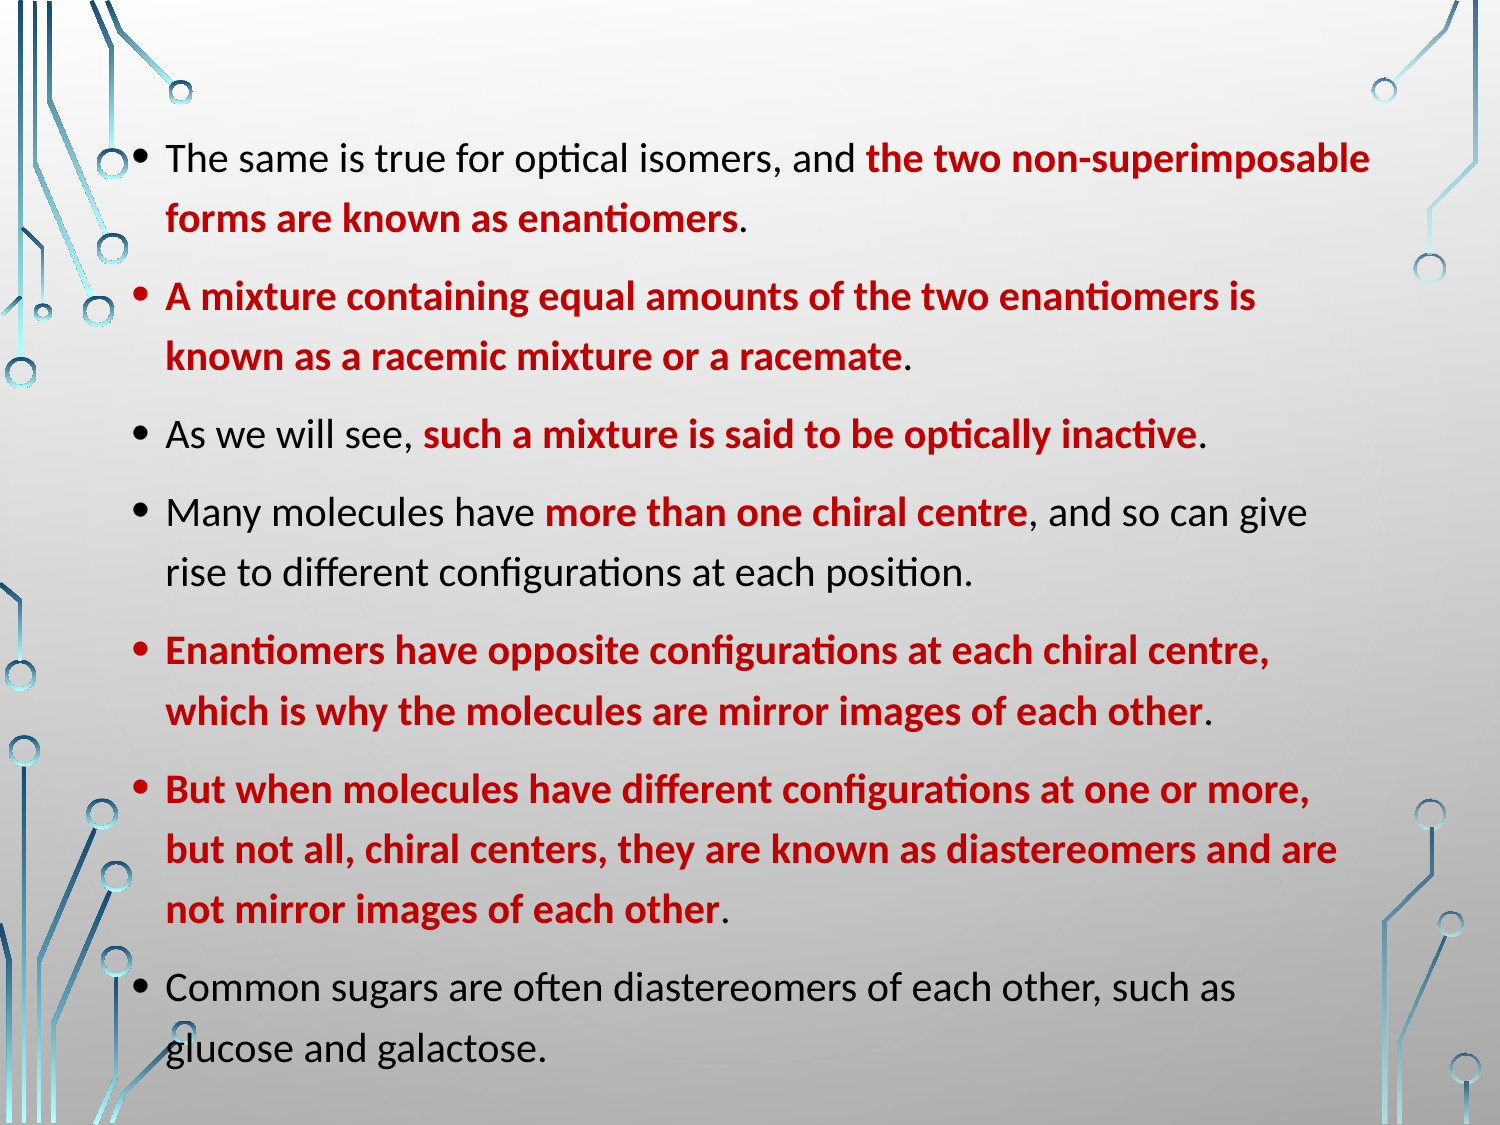

The same is true for optical isomers, and the two non-superimposable forms are known as enantiomers.
A mixture containing equal amounts of the two enantiomers is known as a racemic mixture or a racemate.
As we will see, such a mixture is said to be optically inactive.
Many molecules have more than one chiral centre, and so can give rise to different configurations at each position.
Enantiomers have opposite configurations at each chiral centre, which is why the molecules are mirror images of each other.
But when molecules have different configurations at one or more, but not all, chiral centers, they are known as diastereomers and are not mirror images of each other.
Common sugars are often diastereomers of each other, such as glucose and galactose.